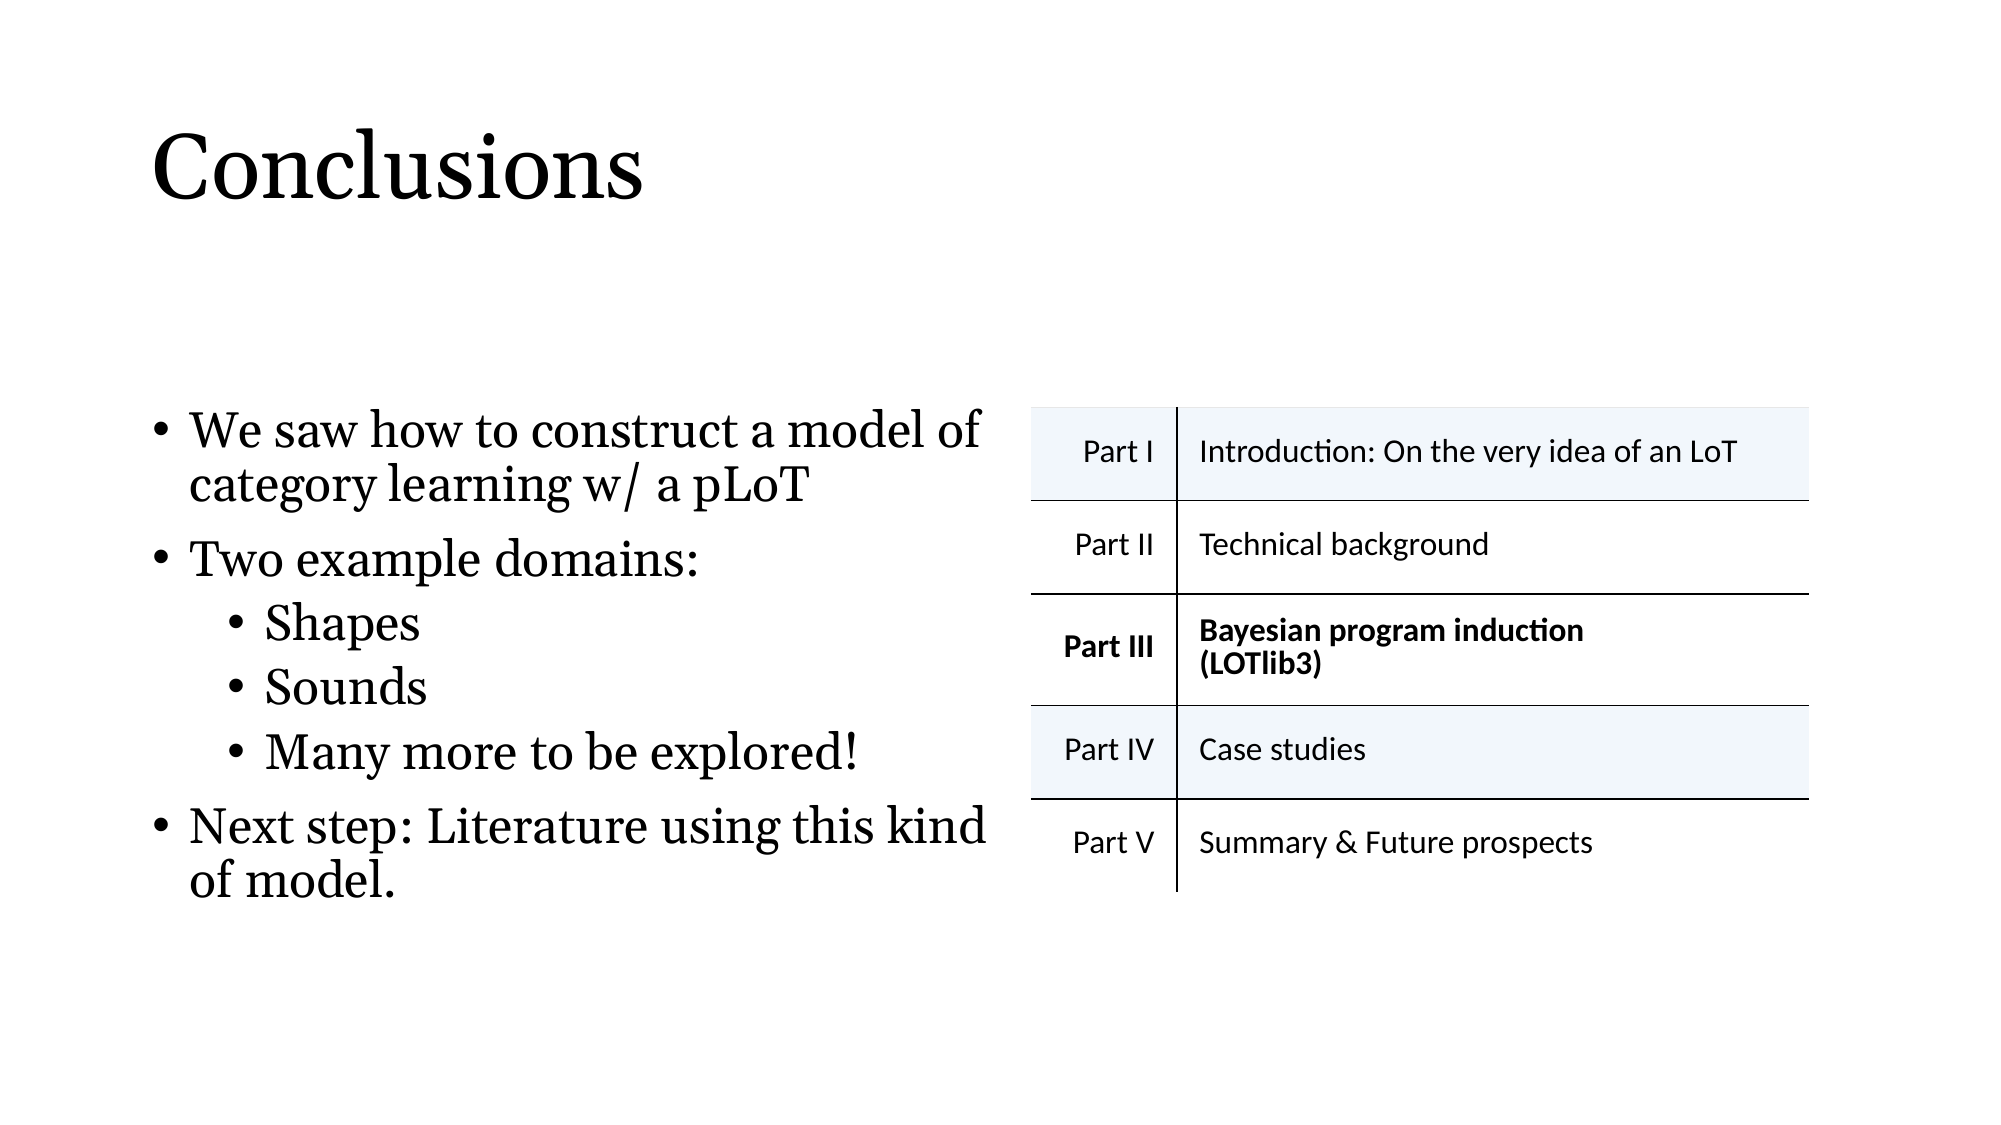

# Conclusions
We saw how to construct a model of category learning w/ a pLoT
Two example domains:
Shapes
Sounds
Many more to be explored!
Next step: Literature using this kind of model.
| Part I | Introduction: On the very idea of an LoT |
| --- | --- |
| Part II | Technical background |
| Part III | Bayesian program induction (LOTlib3) |
| Part IV | Case studies |
| Part V | Summary & Future prospects |